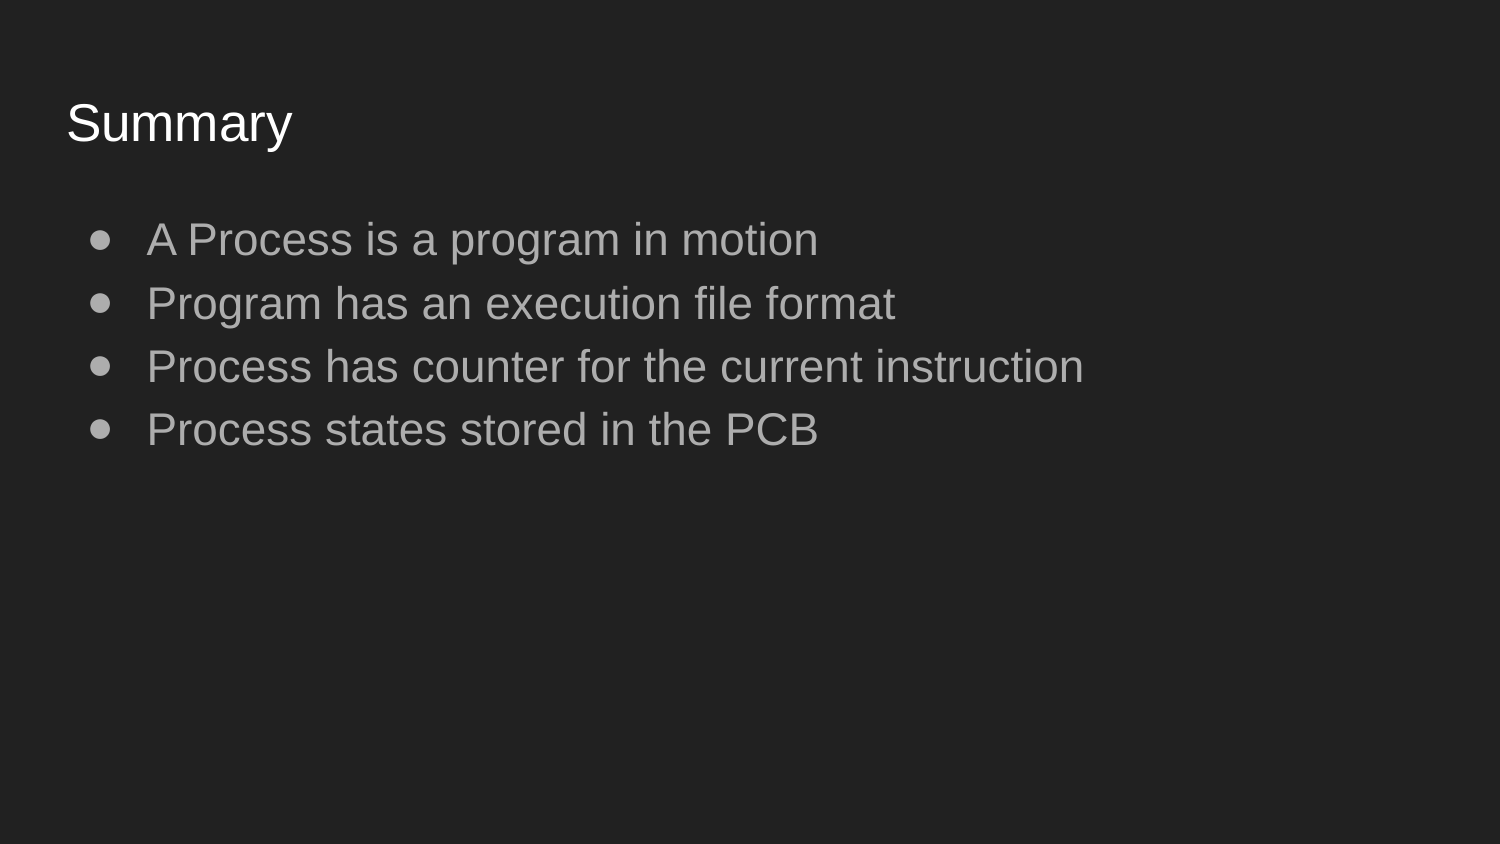

# Summary
A Process is a program in motion
Program has an execution file format
Process has counter for the current instruction
Process states stored in the PCB